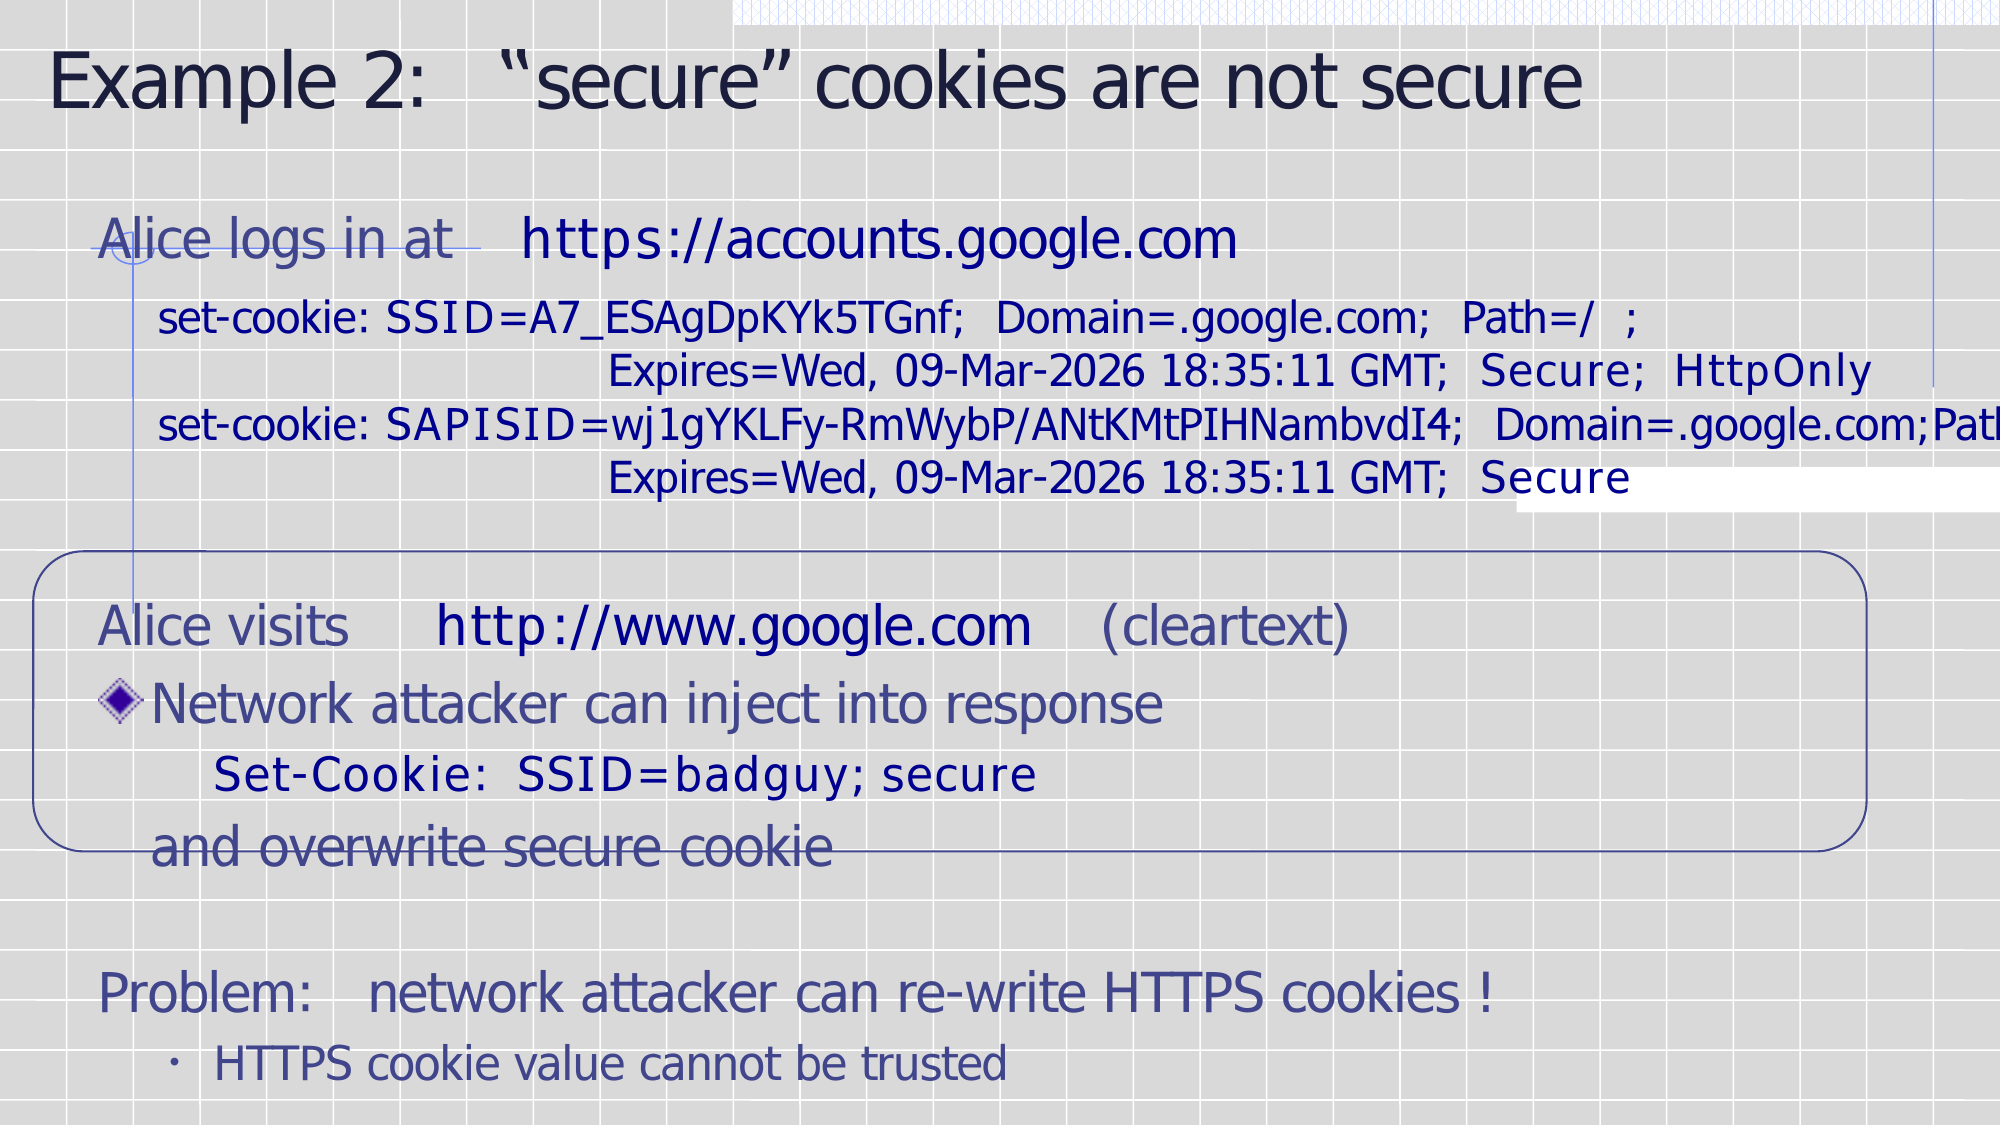

# Example 2:   “secure” cookies are not secure
Alice logs in at    https://accounts.google.com

Alice visits     http://www.google.com    (cleartext)
Network attacker can inject into response
			Set-Cookie:  SSID=badguy; secure
	and overwrite secure cookie
Problem:   network attacker can re-write HTTPS cookies !
HTTPS cookie value cannot be trusted

set-cookie: SSID=A7_ESAgDpKYk5TGnf;  Domain=.google.com;  Path=/  ;
			Expires=Wed, 09-Mar-2026 18:35:11 GMT;  Secure;  HttpOnly
set-cookie: SAPISID=wj1gYKLFy-RmWybP/ANtKMtPIHNambvdI4;  Domain=.google.com;Path=/  ;
			Expires=Wed, 09-Mar-2026 18:35:11 GMT;  Secure